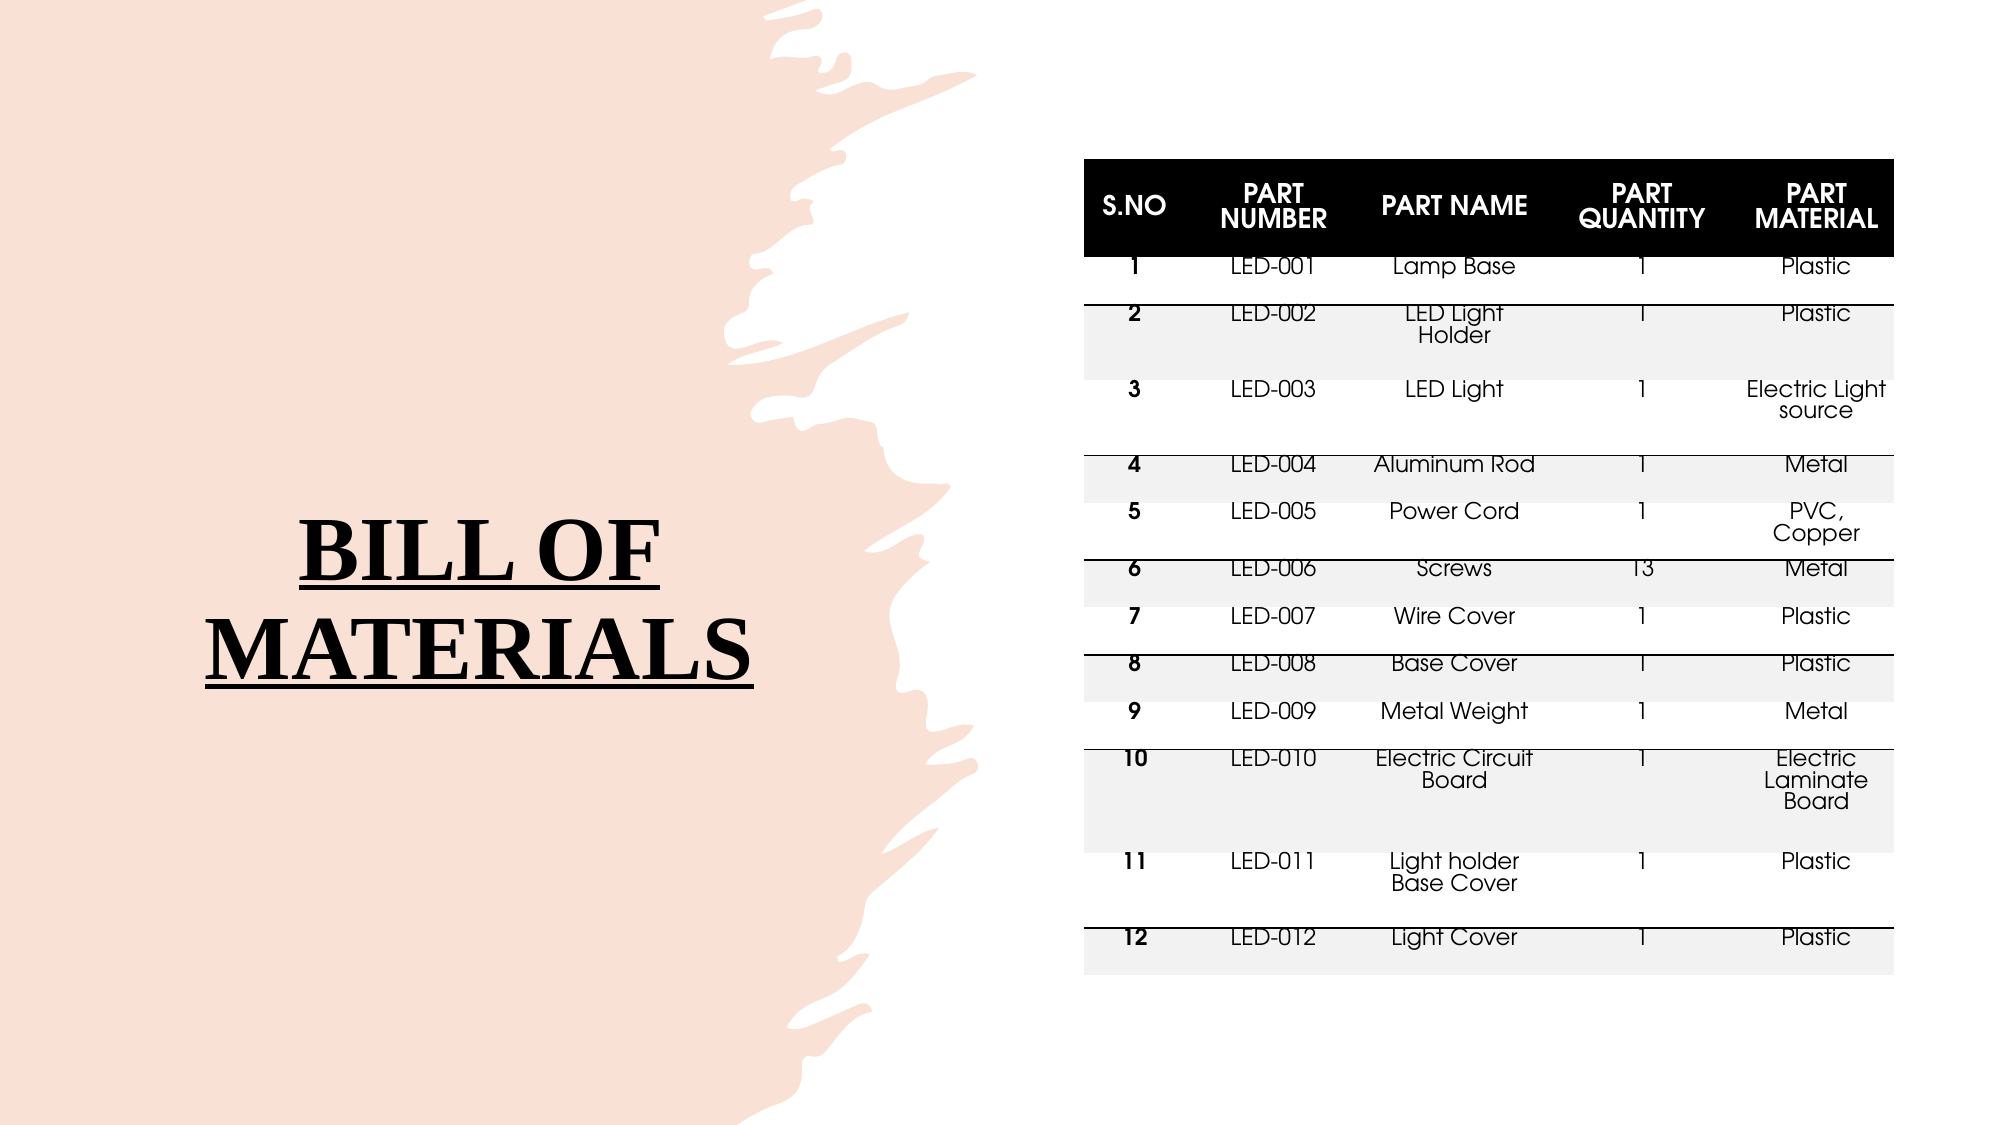

| S.NO | PART NUMBER | PART NAME | PART QUANTITY | PART MATERIAL |
| --- | --- | --- | --- | --- |
| 1 | LED-001 | Lamp Base | 1 | Plastic |
| 2 | LED-002 | LED Light Holder | 1 | Plastic |
| 3 | LED-003 | LED Light | 1 | Electric Light source |
| 4 | LED-004 | Aluminum Rod | 1 | Metal |
| 5 | LED-005 | Power Cord | 1 | PVC, Copper |
| 6 | LED-006 | Screws | 13 | Metal |
| 7 | LED-007 | Wire Cover | 1 | Plastic |
| 8 | LED-008 | Base Cover | 1 | Plastic |
| 9 | LED-009 | Metal Weight | 1 | Metal |
| 10 | LED-010 | Electric Circuit Board | 1 | Electric Laminate Board |
| 11 | LED-011 | Light holder Base Cover | 1 | Plastic |
| 12 | LED-012 | Light Cover | 1 | Plastic |
# BILL OF MATERIALS